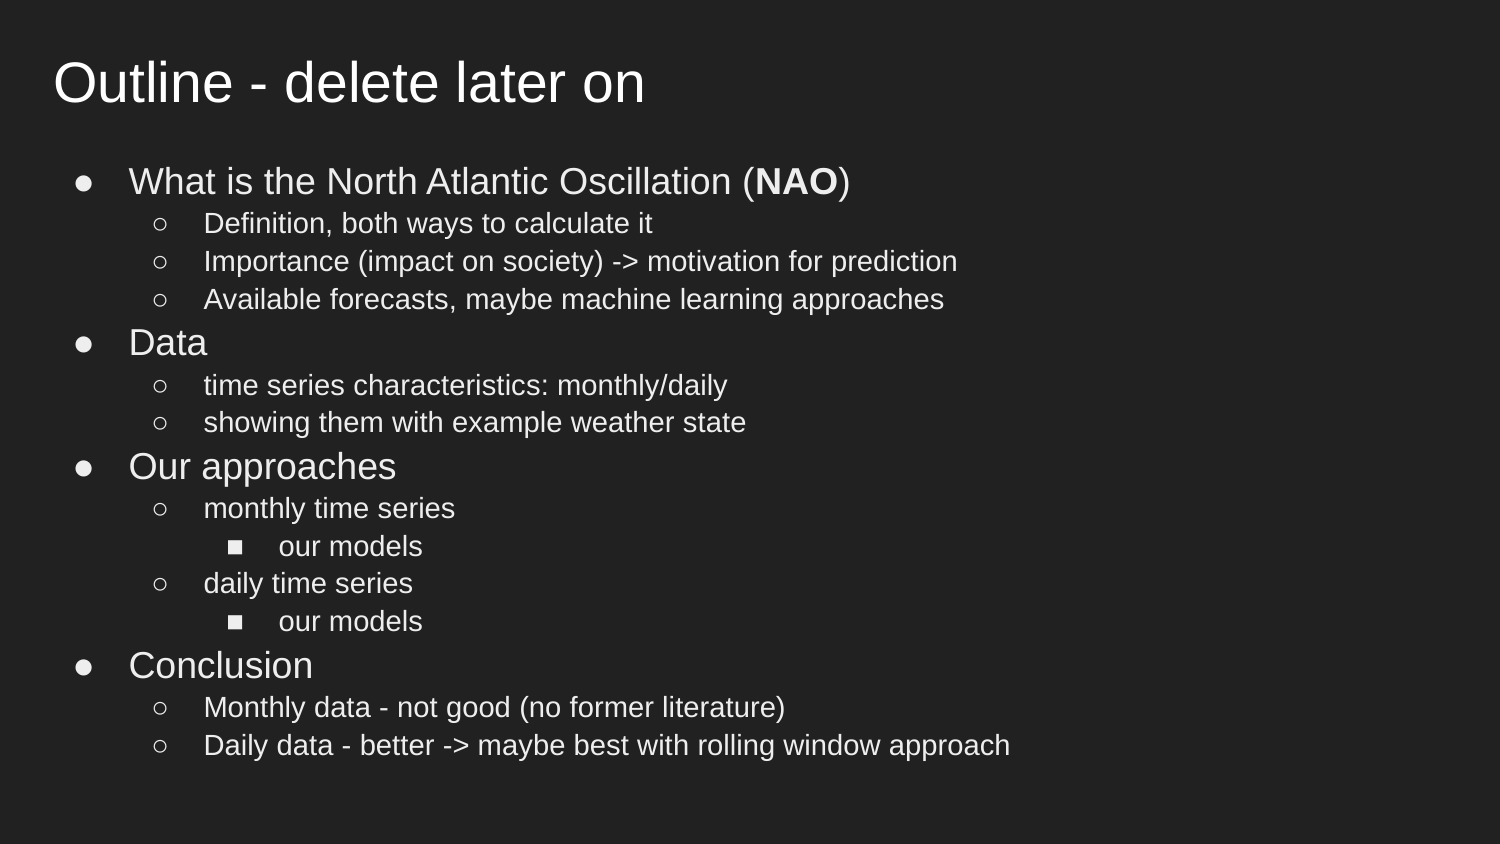

# Outline - delete later on
What is the North Atlantic Oscillation (NAO)
Definition, both ways to calculate it
Importance (impact on society) -> motivation for prediction
Available forecasts, maybe machine learning approaches
Data
time series characteristics: monthly/daily
showing them with example weather state
Our approaches
monthly time series
our models
daily time series
our models
Conclusion
Monthly data - not good (no former literature)
Daily data - better -> maybe best with rolling window approach